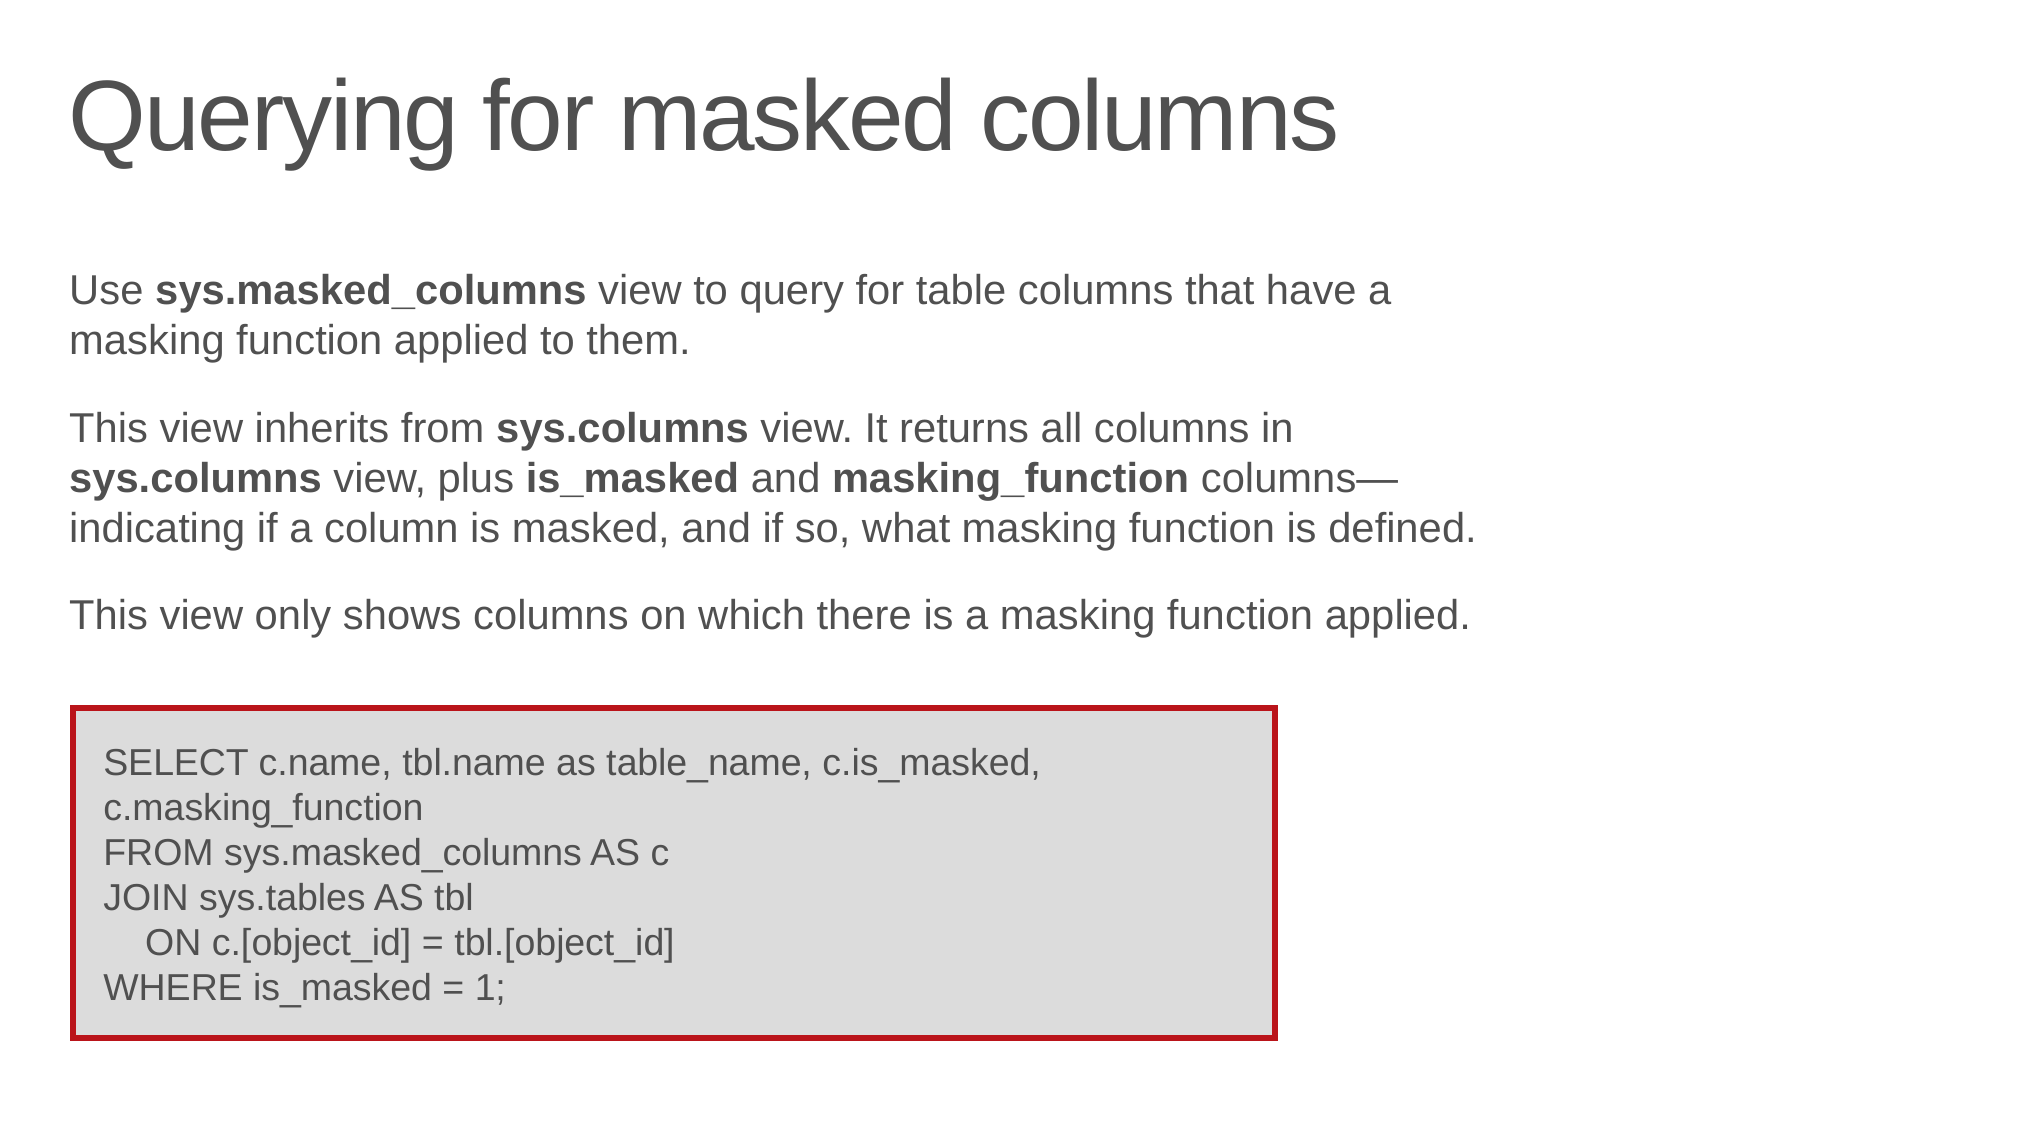

Querying for masked columns
Use sys.masked_columns view to query for table columns that have a masking function applied to them.
This view inherits from sys.columns view. It returns all columns in sys.columns view, plus is_masked and masking_function columns—indicating if a column is masked, and if so, what masking function is defined.
This view only shows columns on which there is a masking function applied.
SELECT c.name, tbl.name as table_name, c.is_masked, c.masking_function
FROM sys.masked_columns AS c
JOIN sys.tables AS tbl
    ON c.[object_id] = tbl.[object_id]
WHERE is_masked = 1;